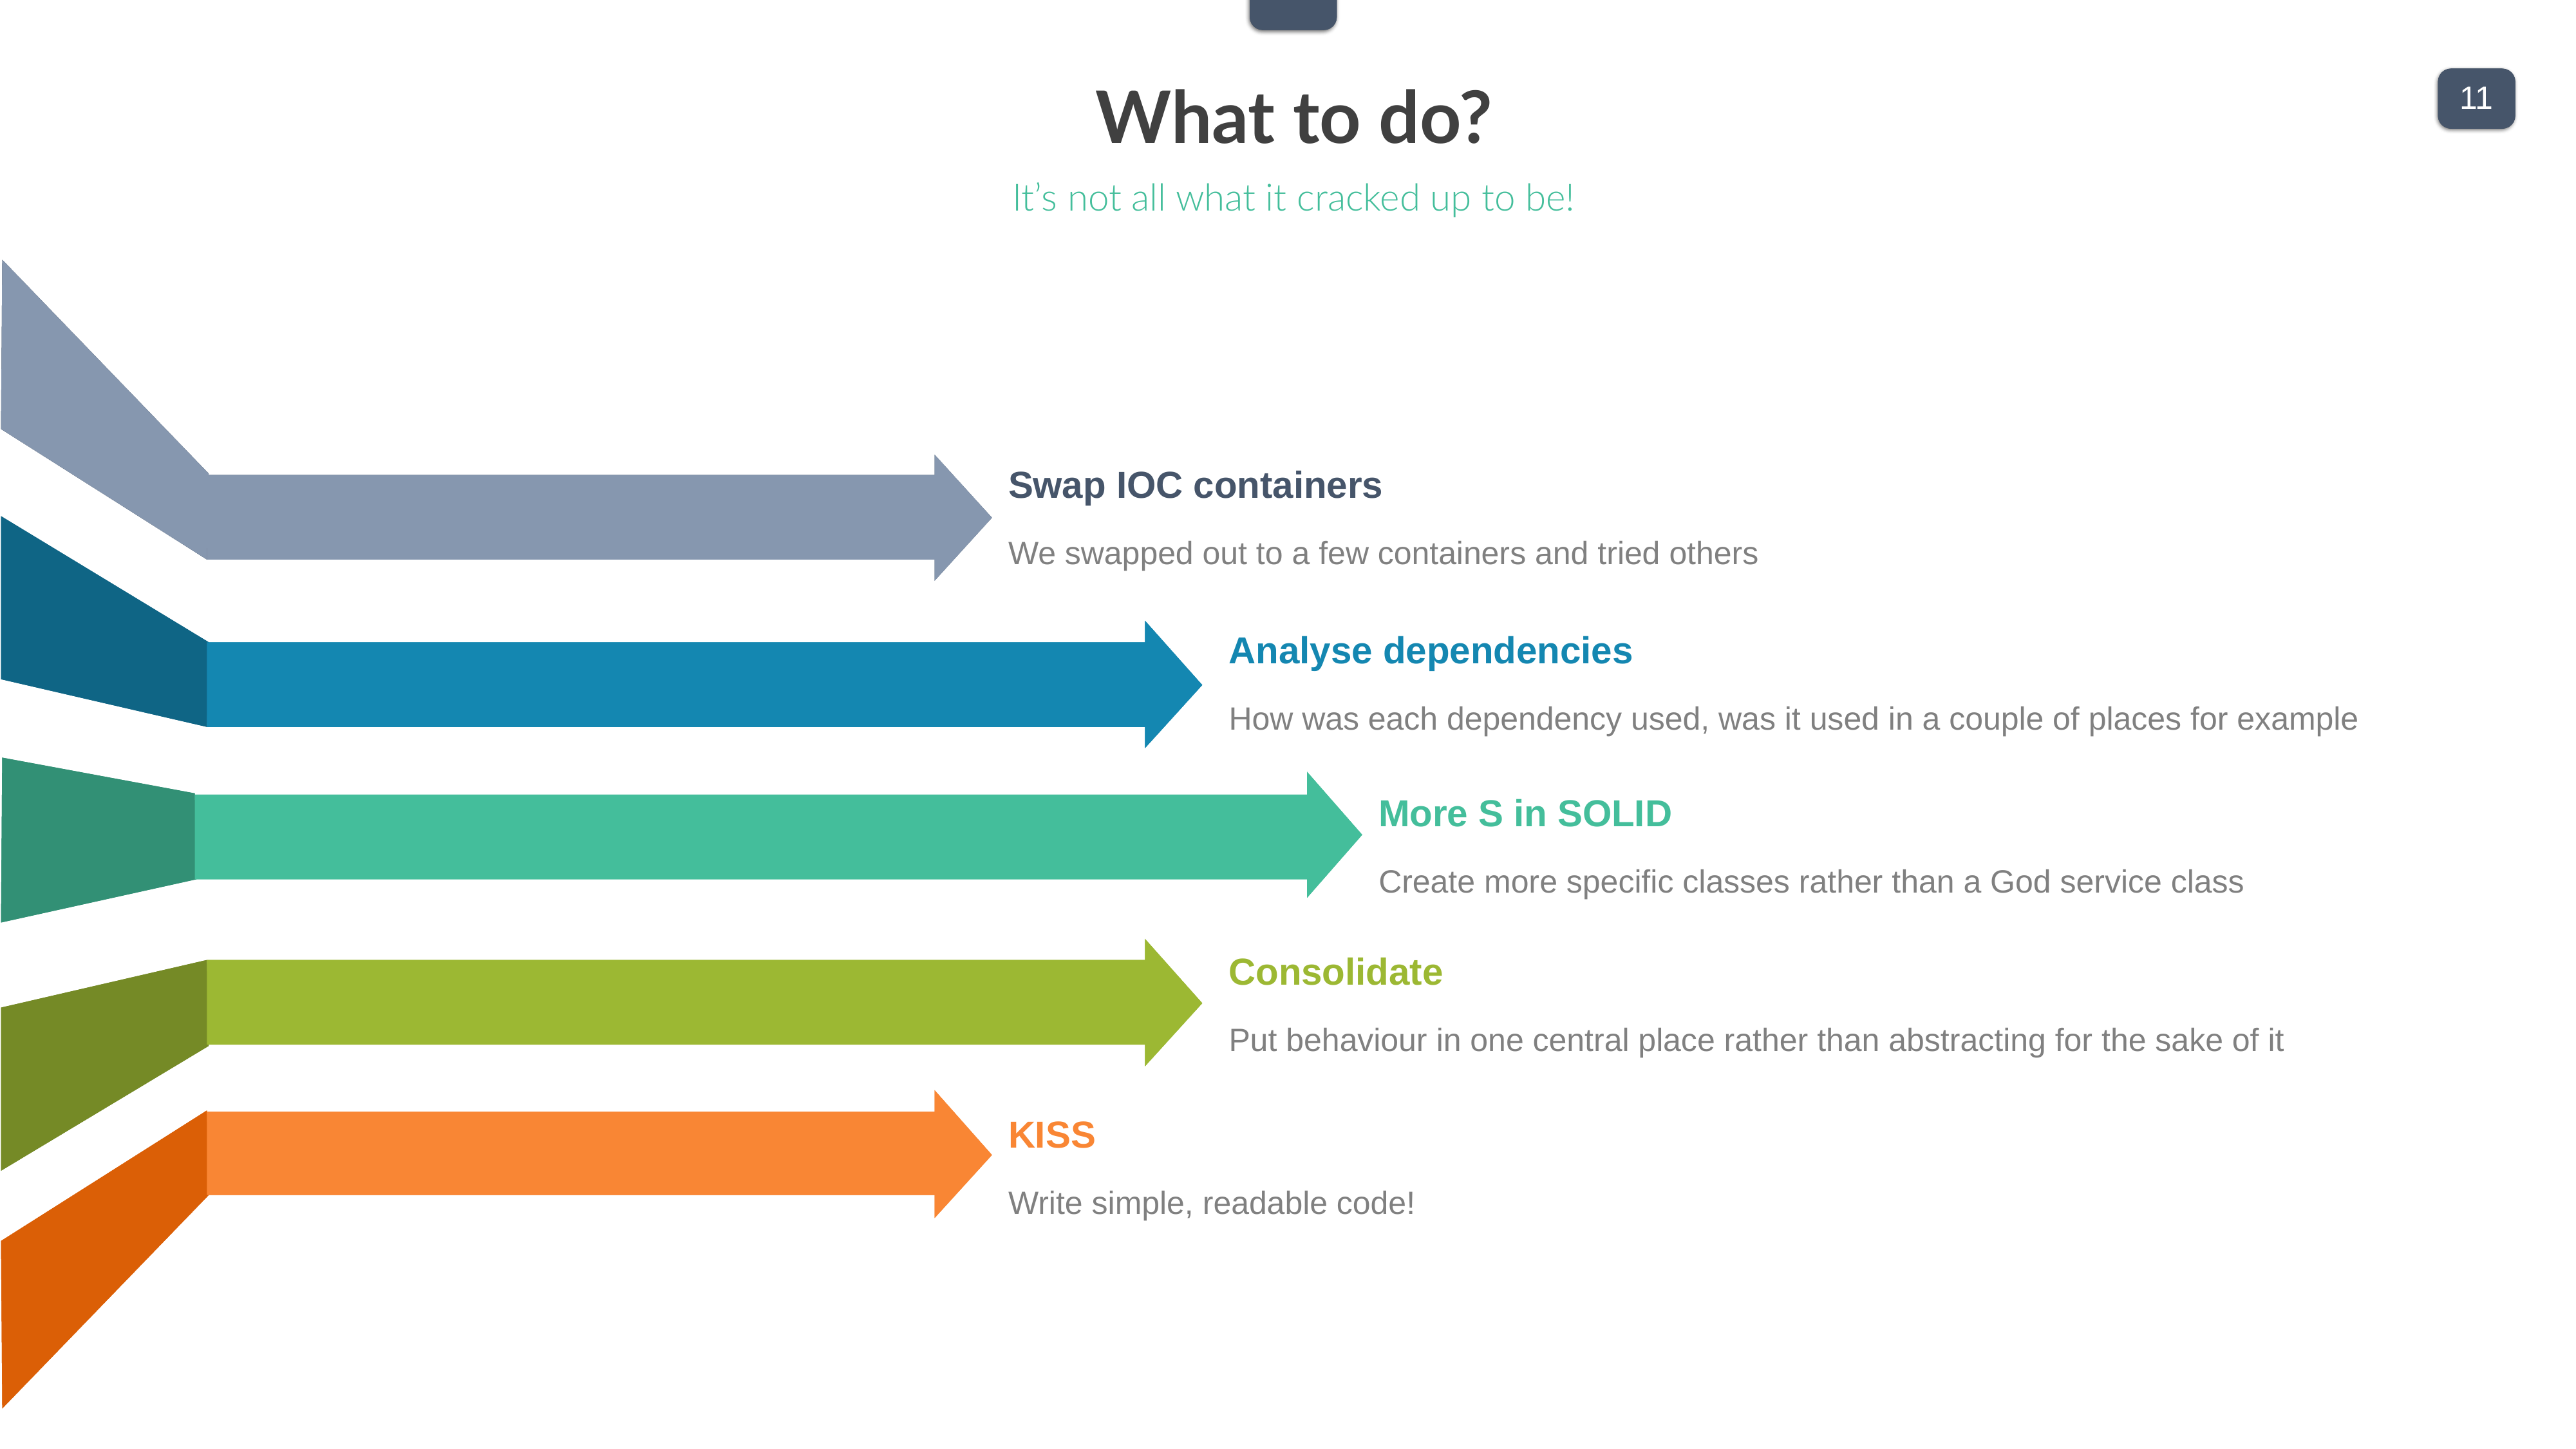

What to do?
It’s not all what it cracked up to be!
Swap IOC containers
We swapped out to a few containers and tried others
Analyse dependencies
How was each dependency used, was it used in a couple of places for example
More S in SOLID
Create more specific classes rather than a God service class
Consolidate
Put behaviour in one central place rather than abstracting for the sake of it
KISS
Write simple, readable code!